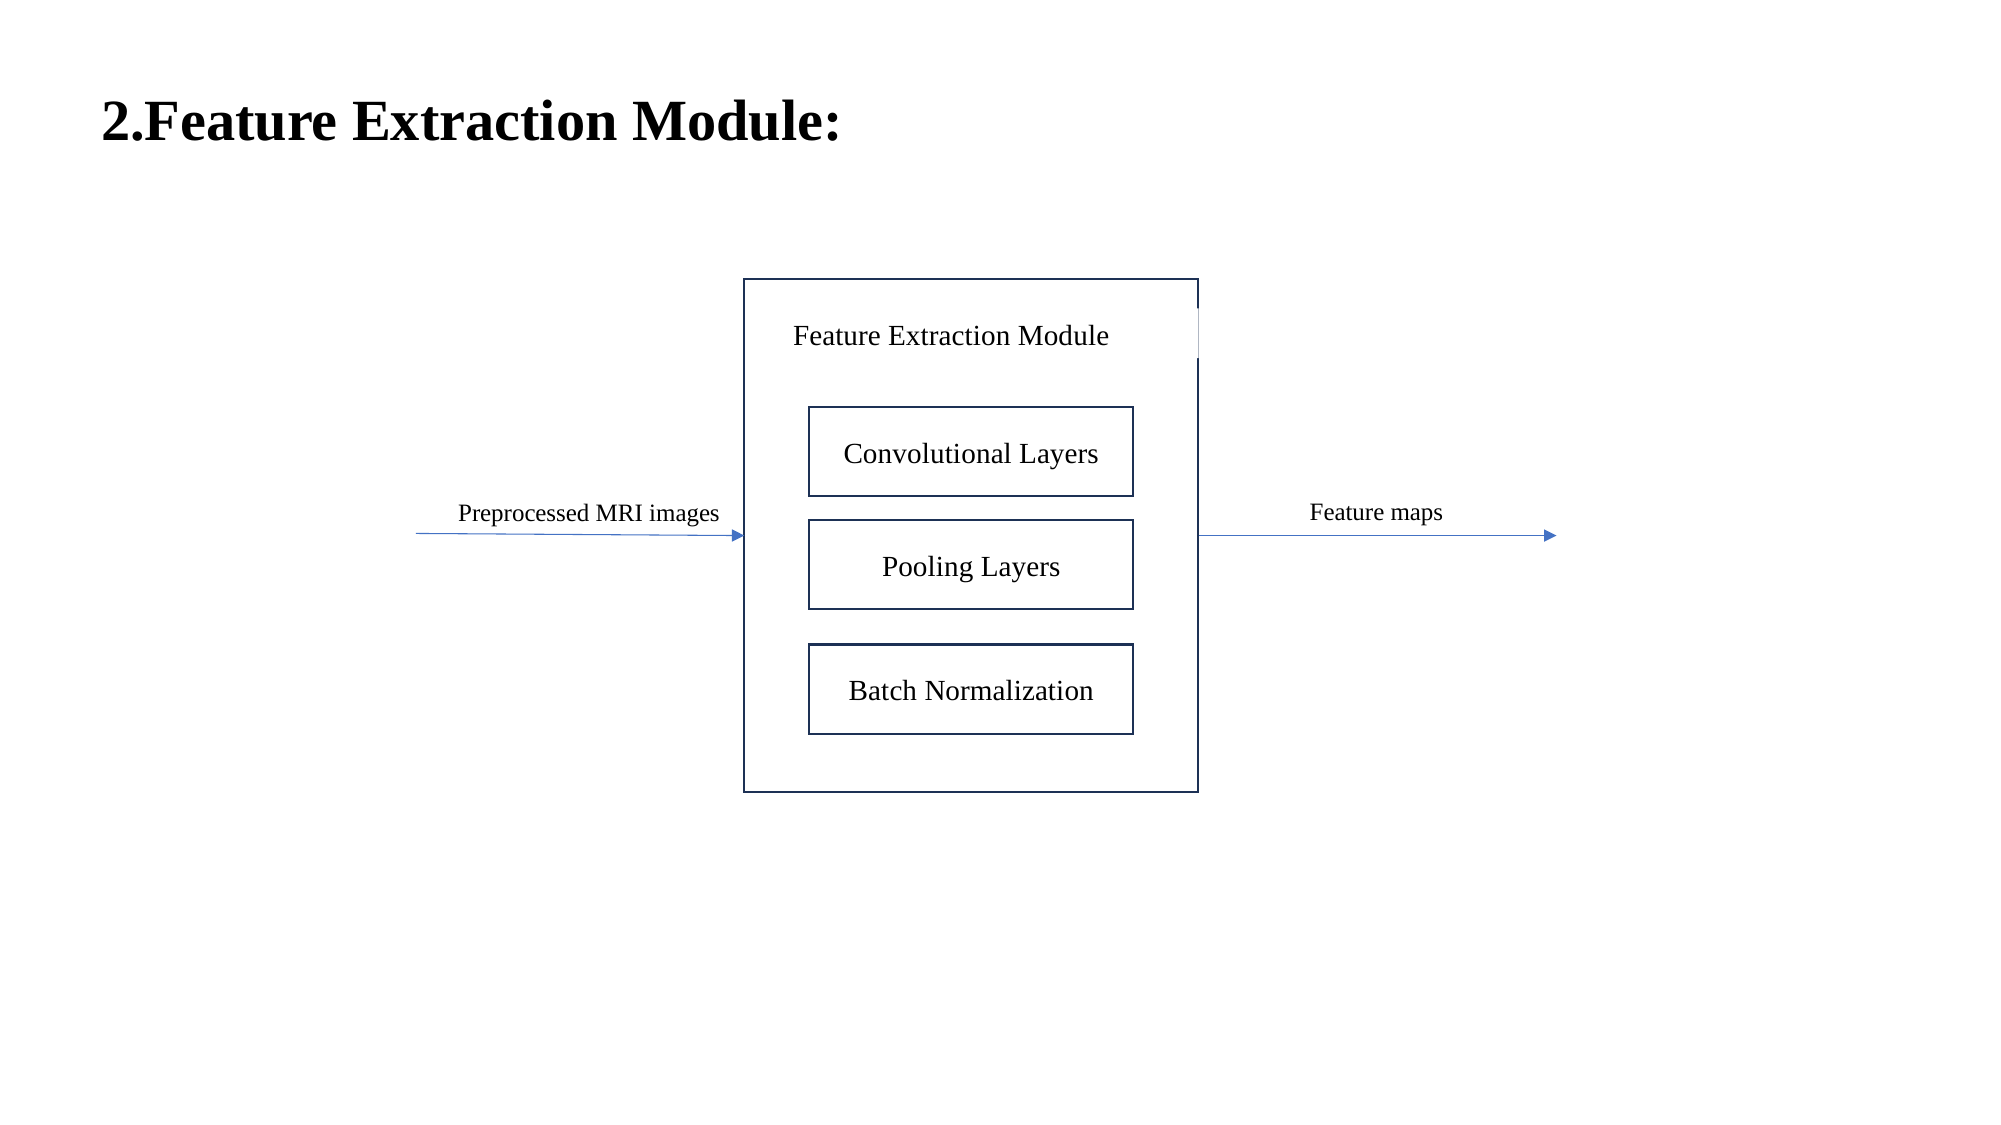

2.Feature Extraction Module:

Feature Extraction Module
Convolutional Layers
Feature maps
Preprocessed MRI images

Pooling Layers
Batch Normalization